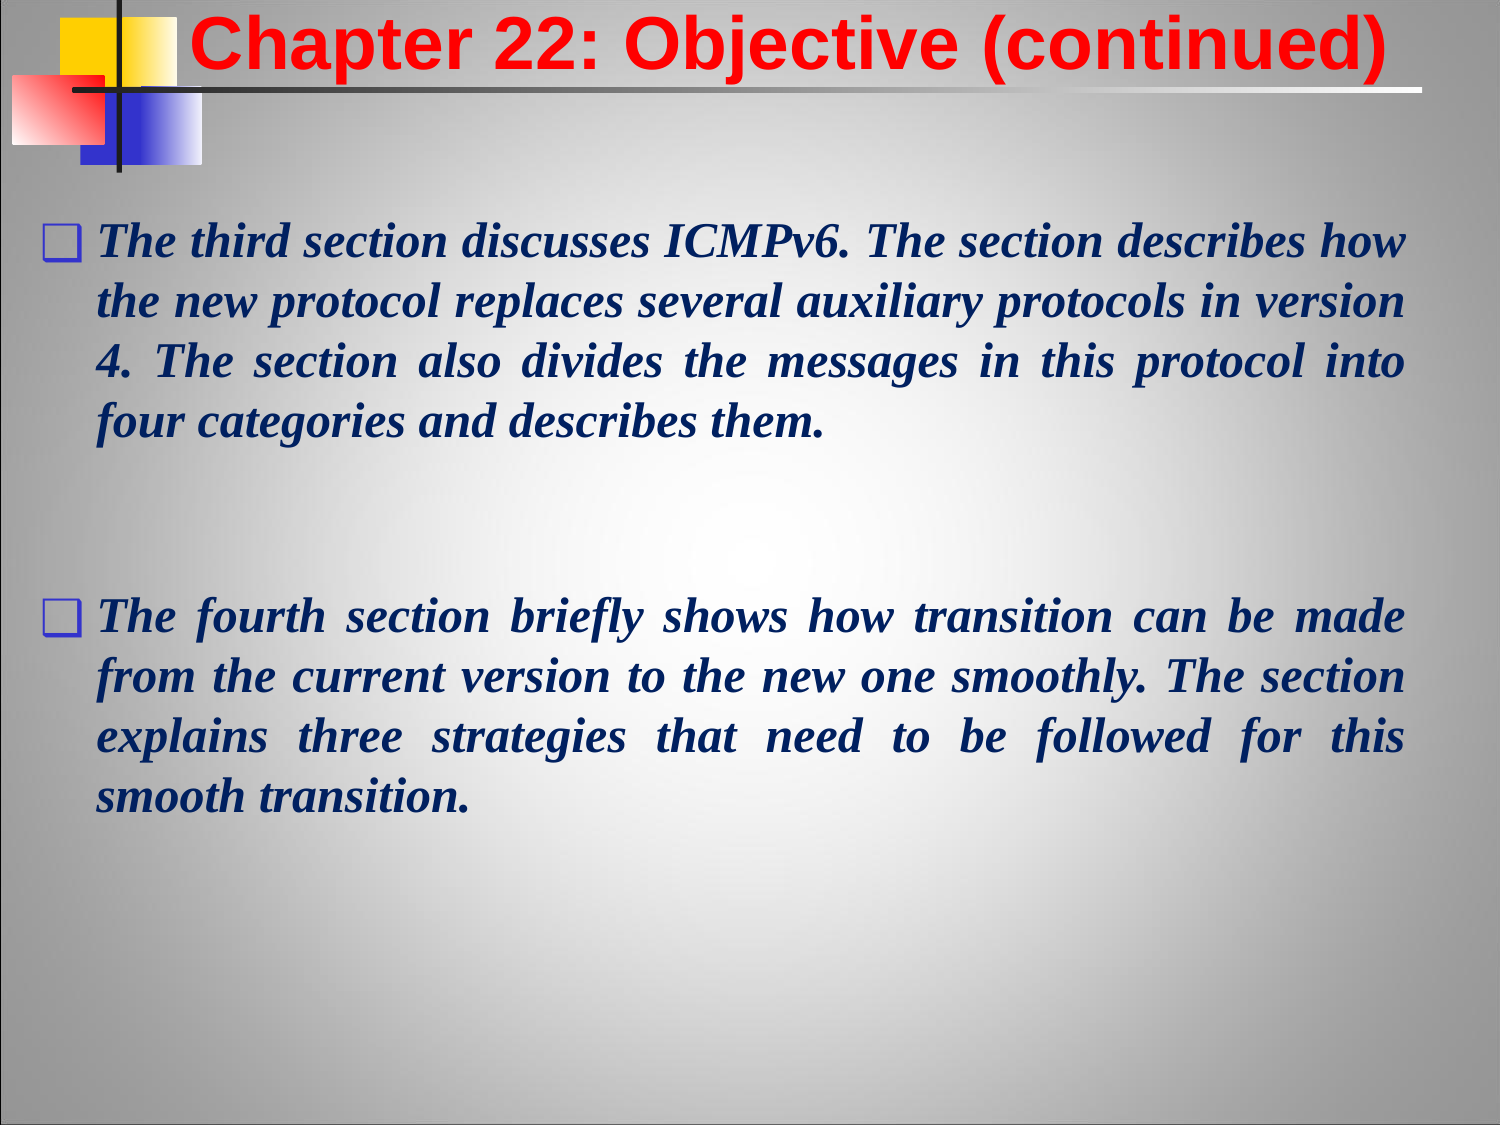

Chapter 22: Objective (continued)

The third section discusses ICMPv6. The section describes how the new protocol replaces several auxiliary protocols in version 4. The section also divides the messages in this protocol into four categories and describes them.
The fourth section briefly shows how transition can be made from the current version to the new one smoothly. The section explains three strategies that need to be followed for this smooth transition.